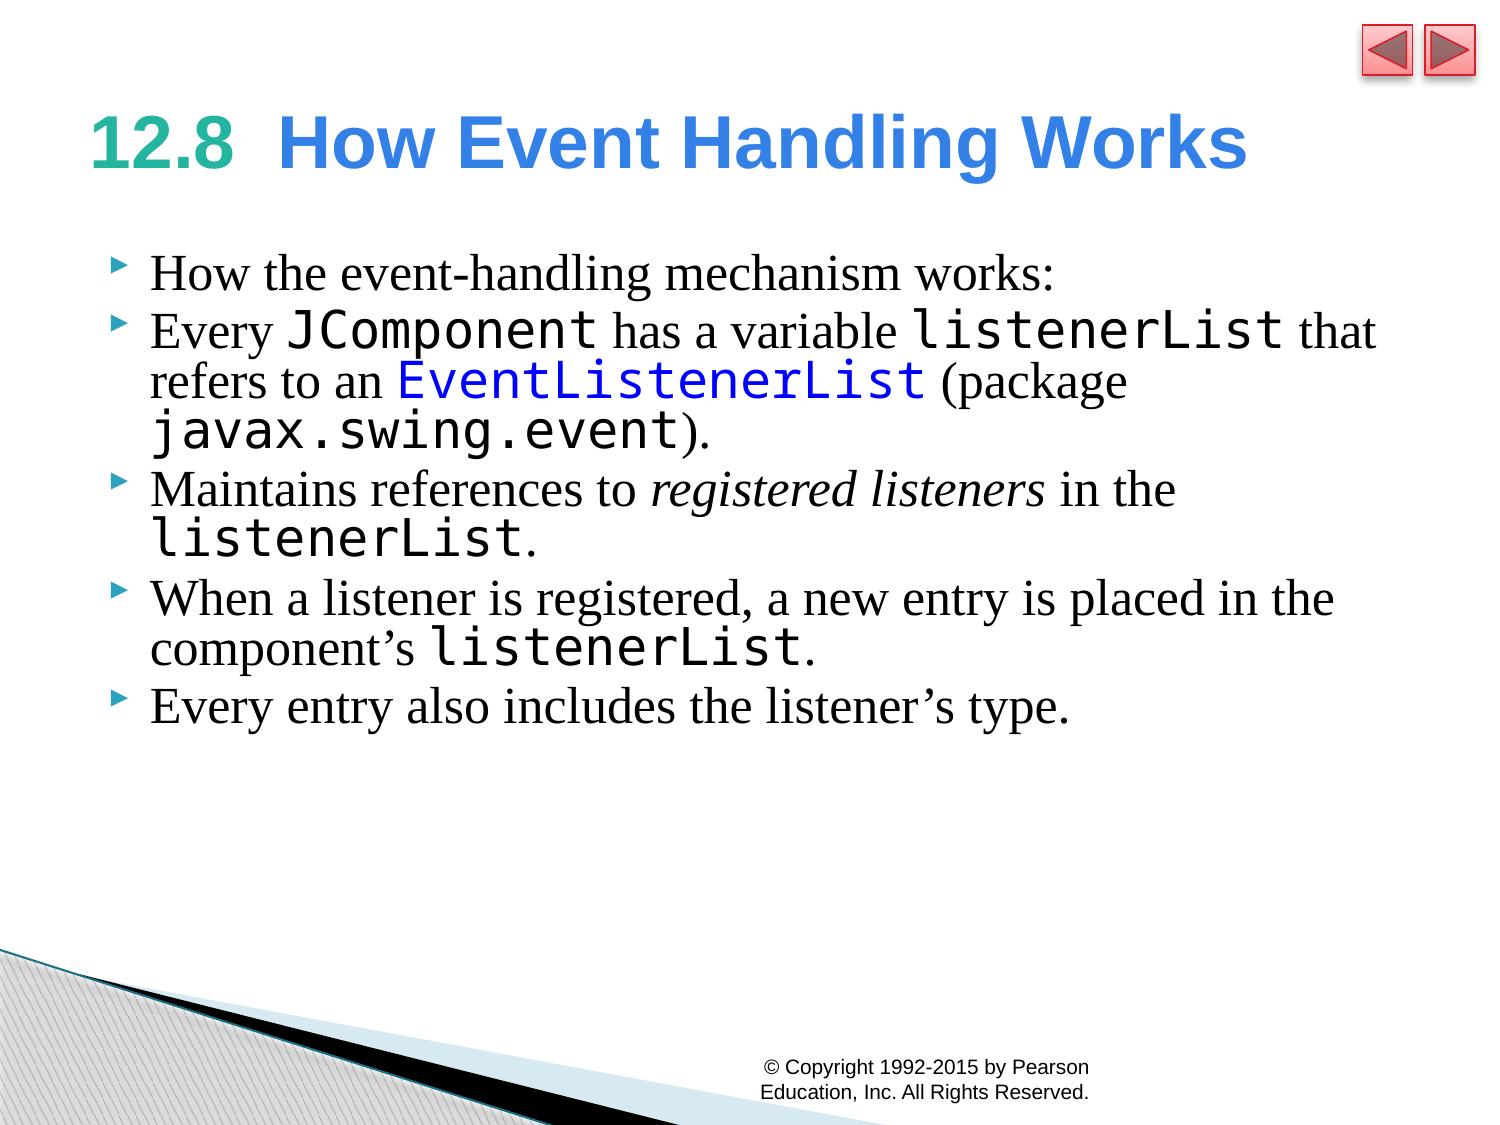

# 12.8  How Event Handling Works
How the event-handling mechanism works:
Every JComponent has a variable listenerList that refers to an EventListenerList (package javax.swing.event).
Maintains references to registered listeners in the listenerList.
When a listener is registered, a new entry is placed in the component’s listenerList.
Every entry also includes the listener’s type.
© Copyright 1992-2015 by Pearson Education, Inc. All Rights Reserved.